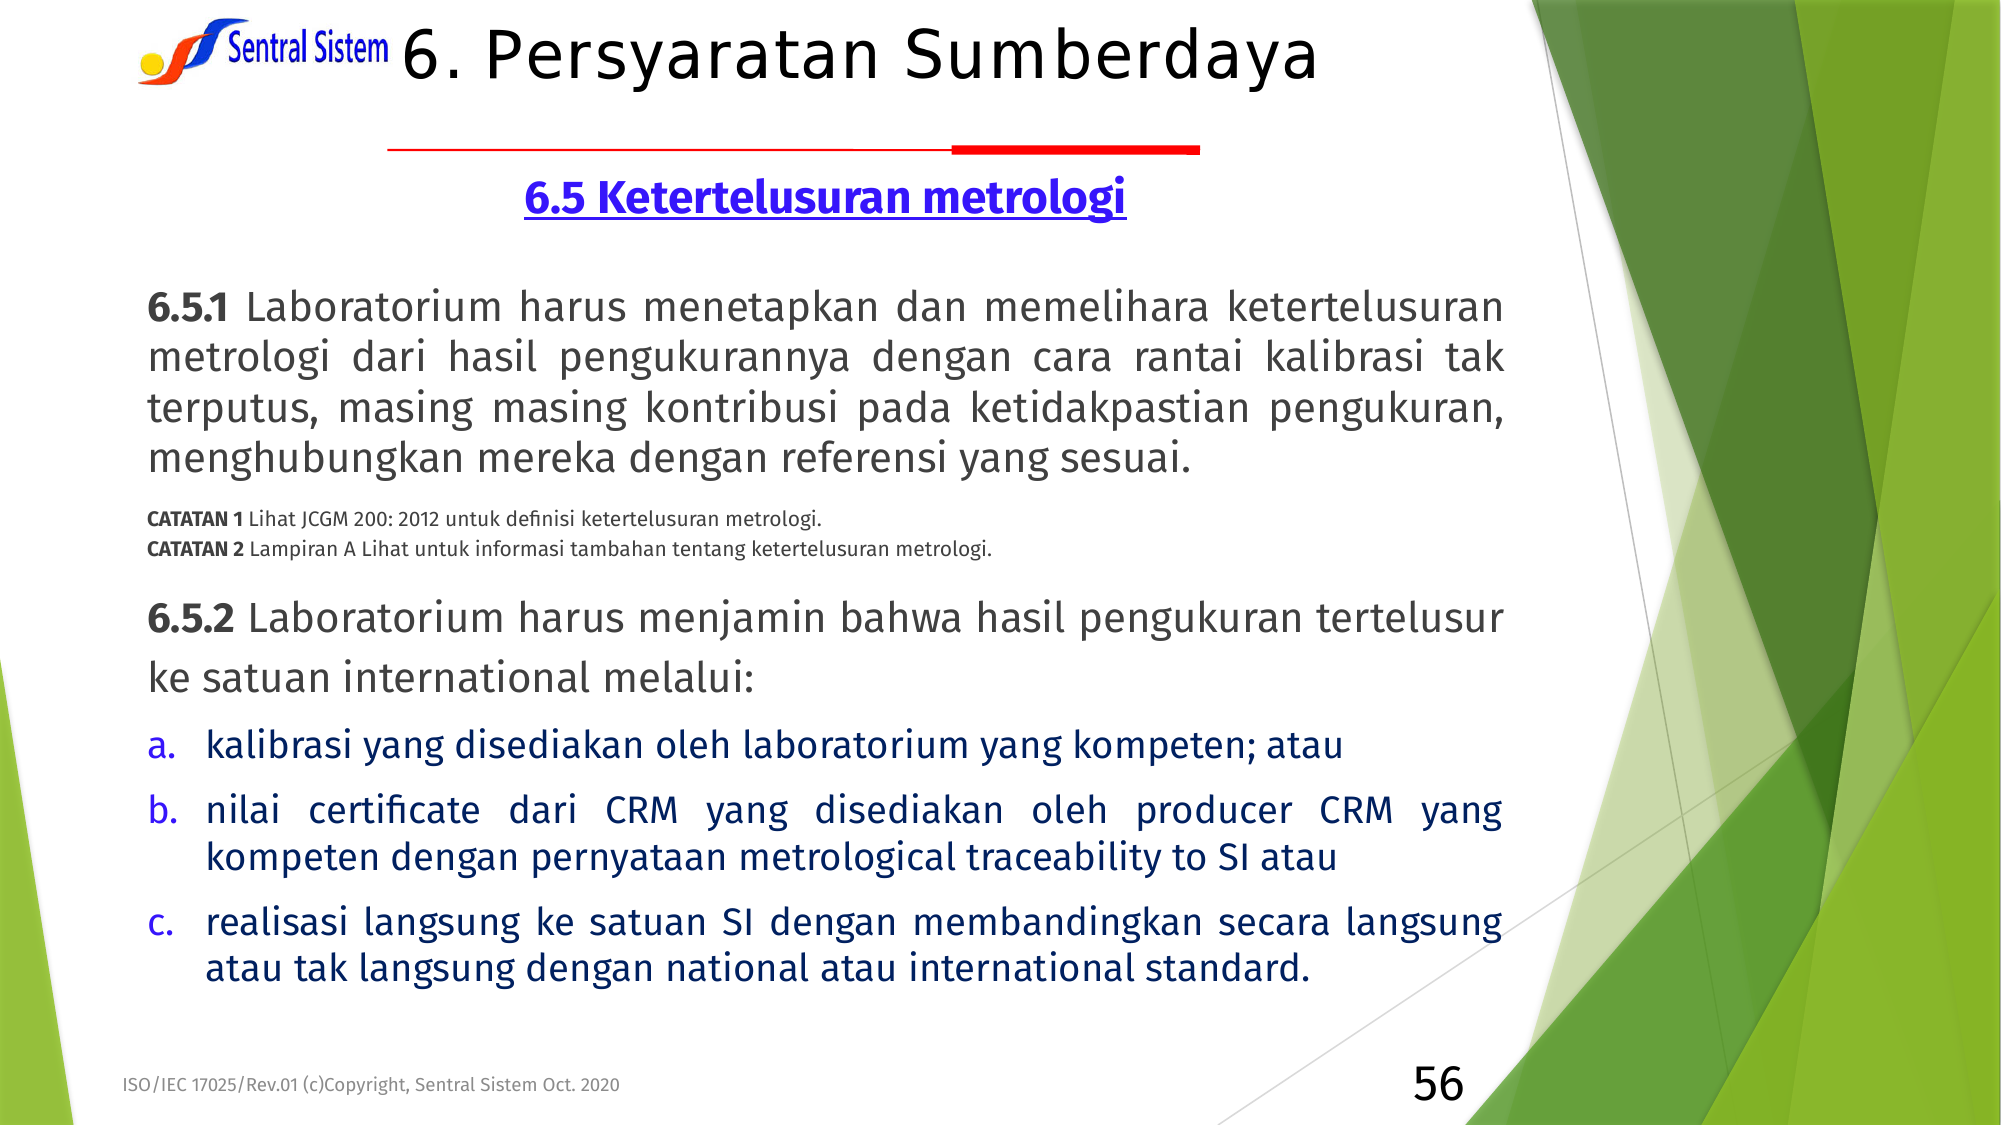

# 6. Persyaratan Sumberdaya

6.5 Ketertelusuran metrologi

6.5.1 Laboratorium harus menetapkan dan memelihara ketertelusuran metrologi dari hasil pengukurannya dengan cara rantai kalibrasi tak terputus, masing masing kontribusi pada ketidakpastian pengukuran, menghubungkan mereka dengan referensi yang sesuai.
CATATAN 1 Lihat JCGM 200: 2012 untuk definisi ketertelusuran metrologi.
CATATAN 2 Lampiran A Lihat untuk informasi tambahan tentang ketertelusuran metrologi.
6.5.2 Laboratorium harus menjamin bahwa hasil pengukuran tertelusur ke satuan international melalui:
kalibrasi yang disediakan oleh laboratorium yang kompeten; atau
nilai certificate dari CRM yang disediakan oleh producer CRM yang kompeten dengan pernyataan metrological traceability to SI atau
realisasi langsung ke satuan SI dengan membandingkan secara langsung atau tak langsung dengan national atau international standard.
56
ISO/IEC 17025/Rev.01 (c)Copyright, Sentral Sistem Oct. 2020